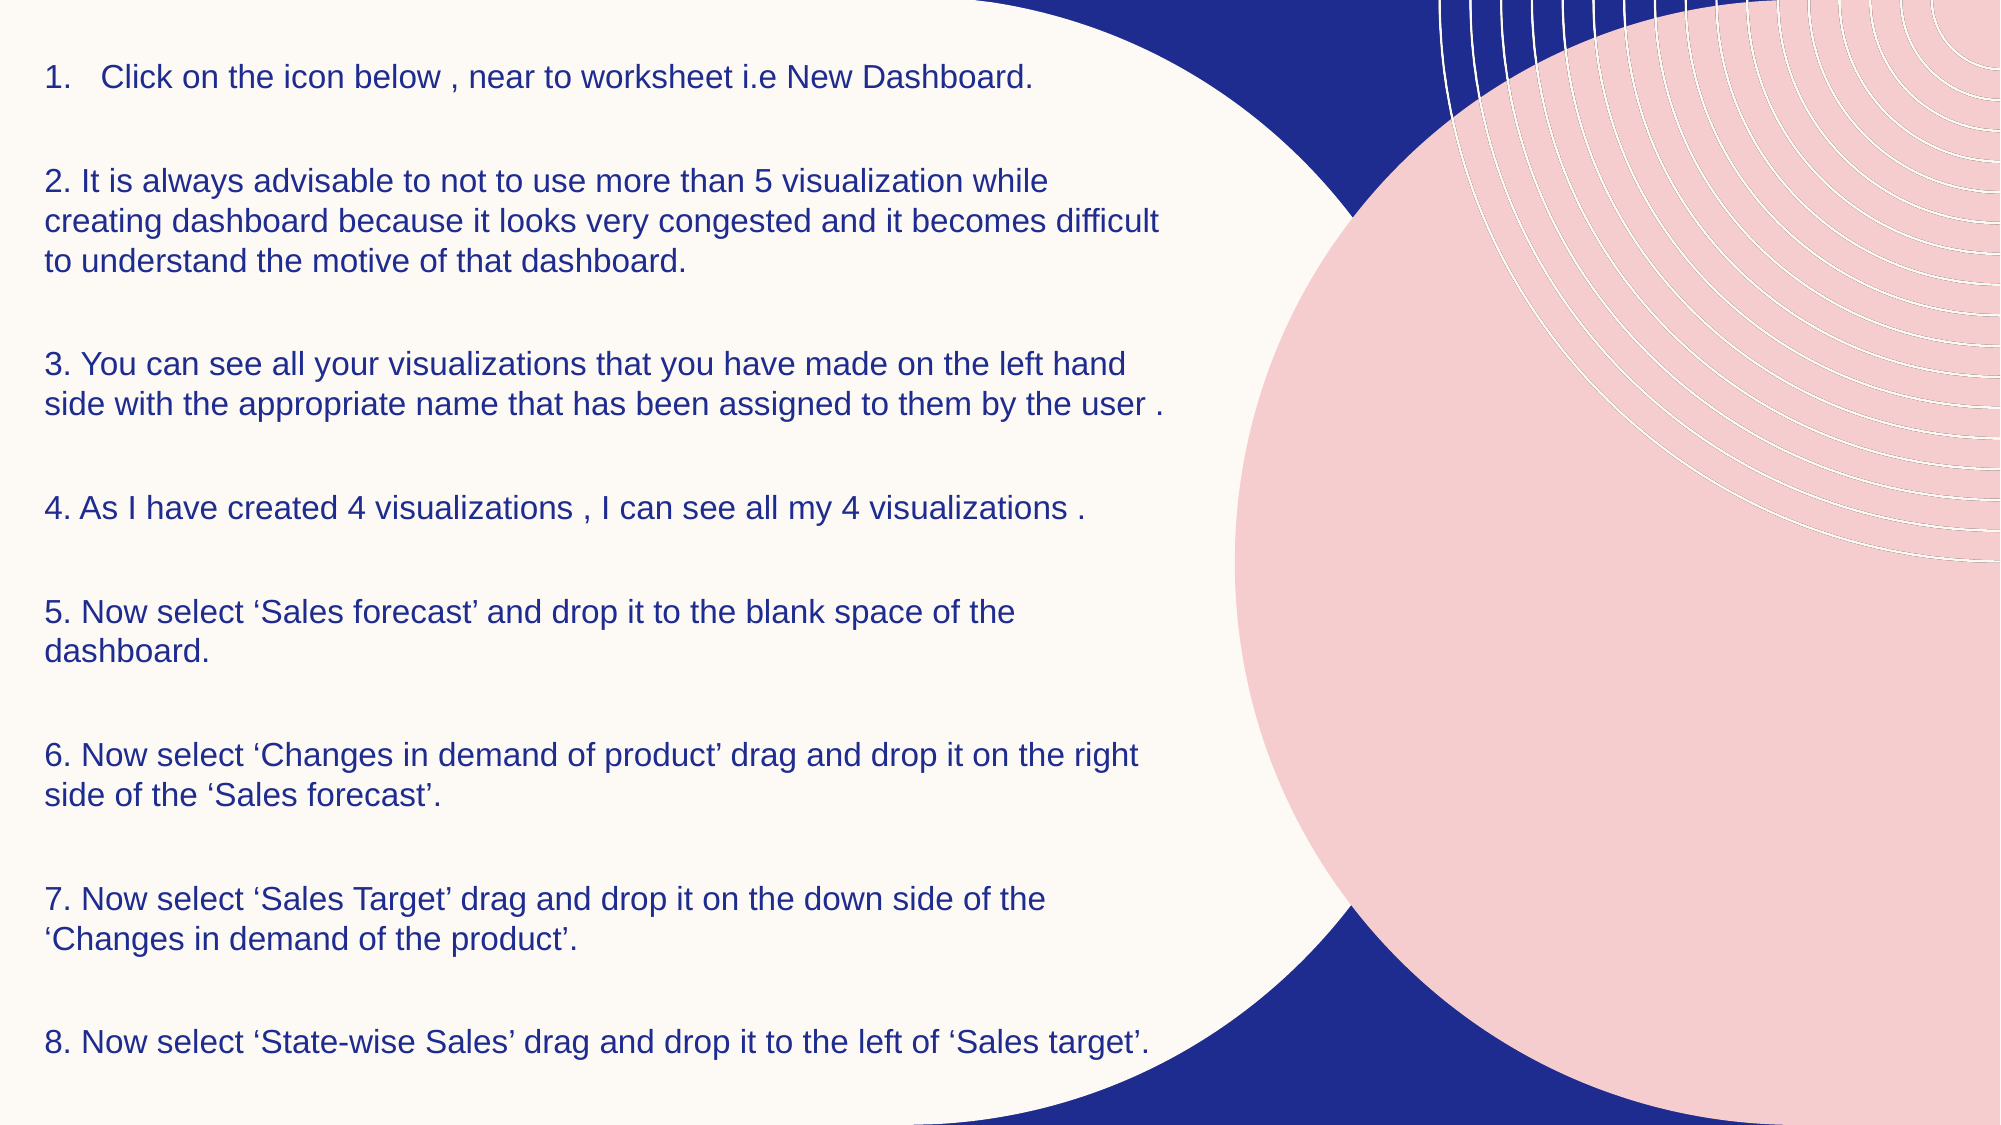

#
Click on the icon below , near to worksheet i.e New Dashboard.

2. It is always advisable to not to use more than 5 visualization while creating dashboard because it looks very congested and it becomes difficult to understand the motive of that dashboard.

3. You can see all your visualizations that you have made on the left hand side with the appropriate name that has been assigned to them by the user .

4. As I have created 4 visualizations , I can see all my 4 visualizations .

5. Now select ‘Sales forecast’ and drop it to the blank space of the dashboard.

6. Now select ‘Changes in demand of product’ drag and drop it on the right side of the ‘Sales forecast’.

7. Now select ‘Sales Target’ drag and drop it on the down side of the ‘Changes in demand of the product’.

8. Now select ‘State-wise Sales’ drag and drop it to the left of ‘Sales target’.